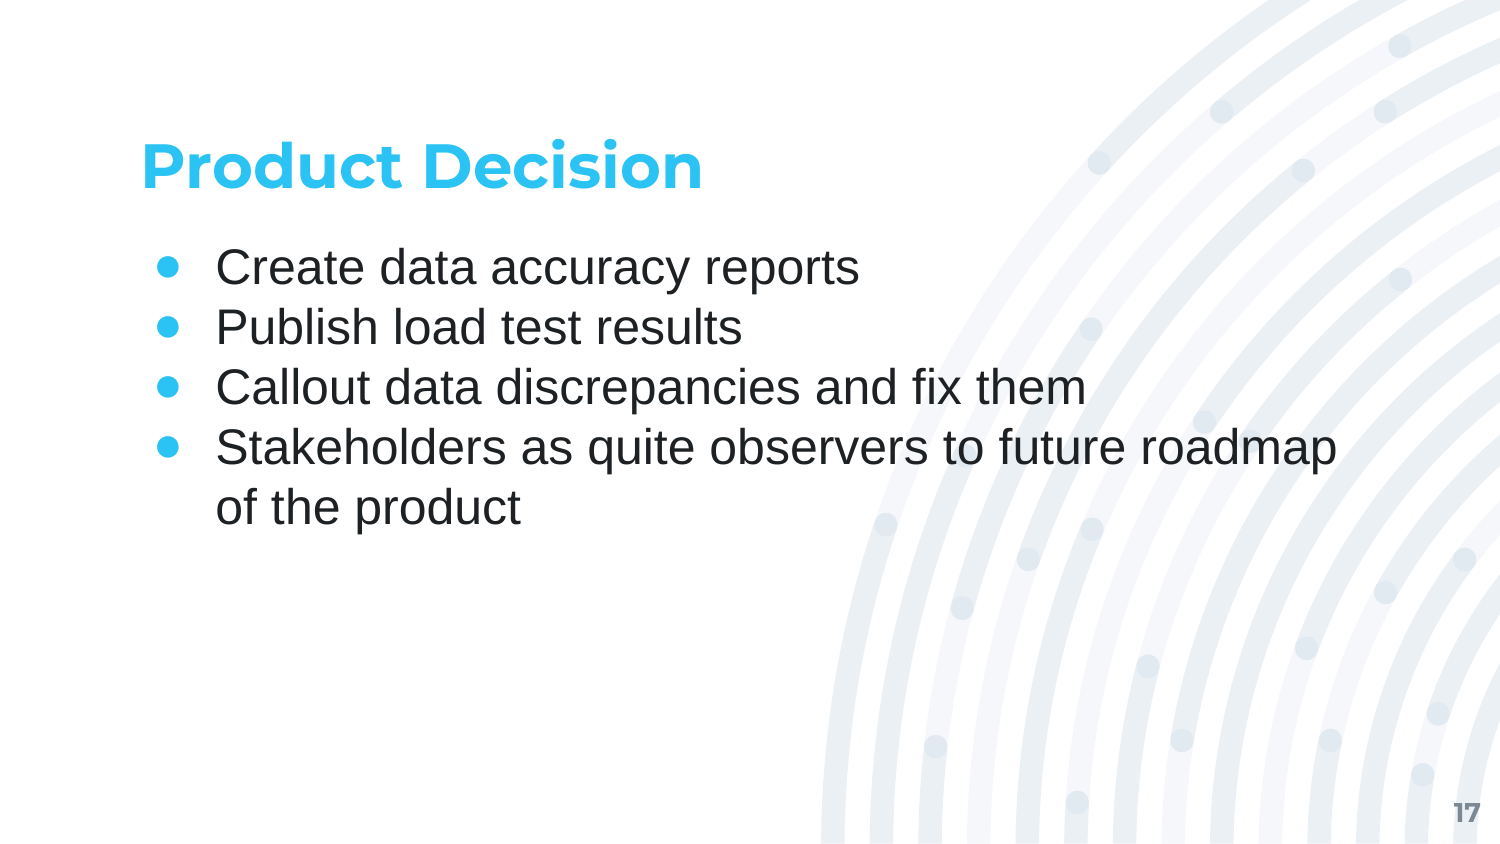

# Product Decision
Create data accuracy reports
Publish load test results
Callout data discrepancies and fix them
Stakeholders as quite observers to future roadmap of the product
17